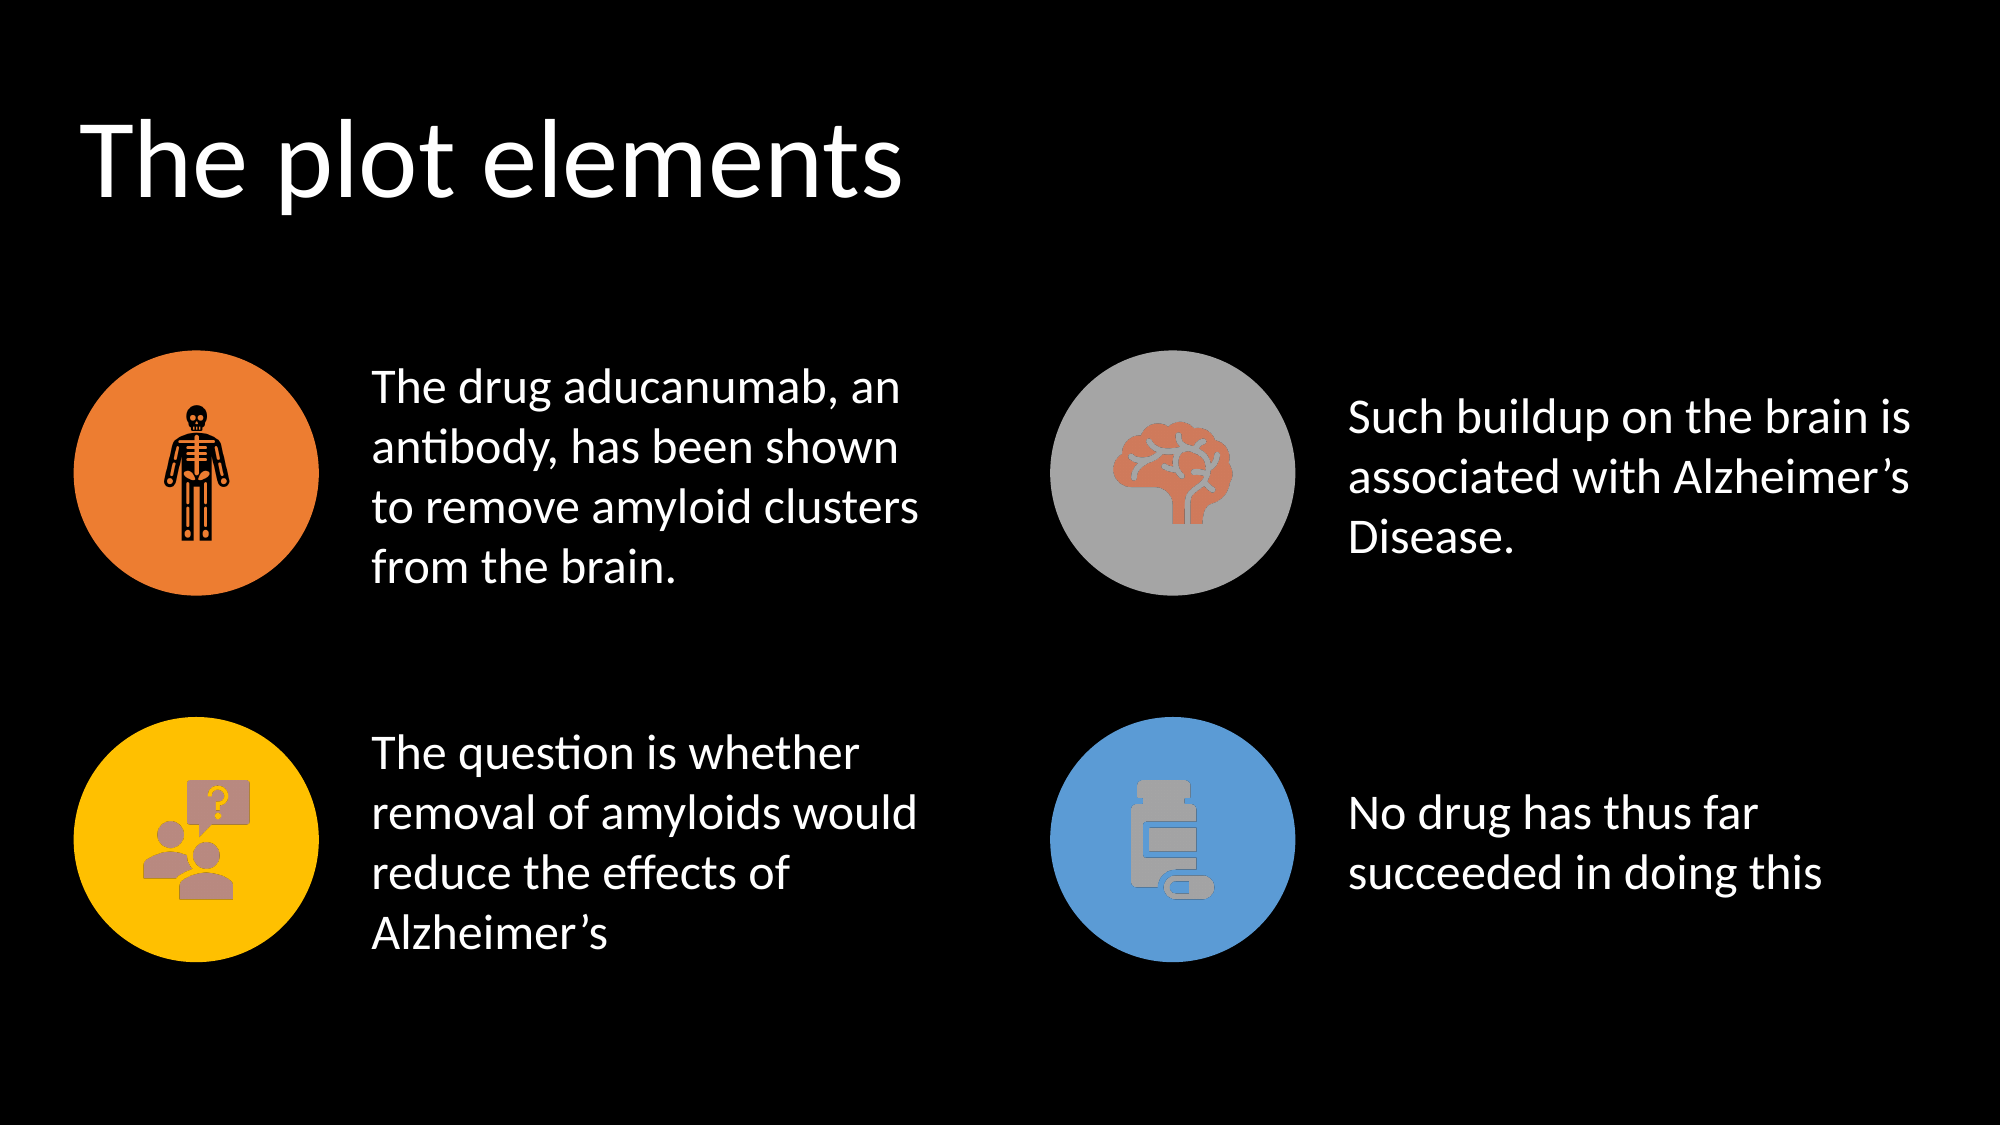

# The plot elements
The drug aducanumab, an antibody, has been shown to remove amyloid clusters from the brain.
Such buildup on the brain is associated with Alzheimer’s Disease.
The question is whether removal of amyloids would reduce the effects of Alzheimer’s
No drug has thus far succeeded in doing this